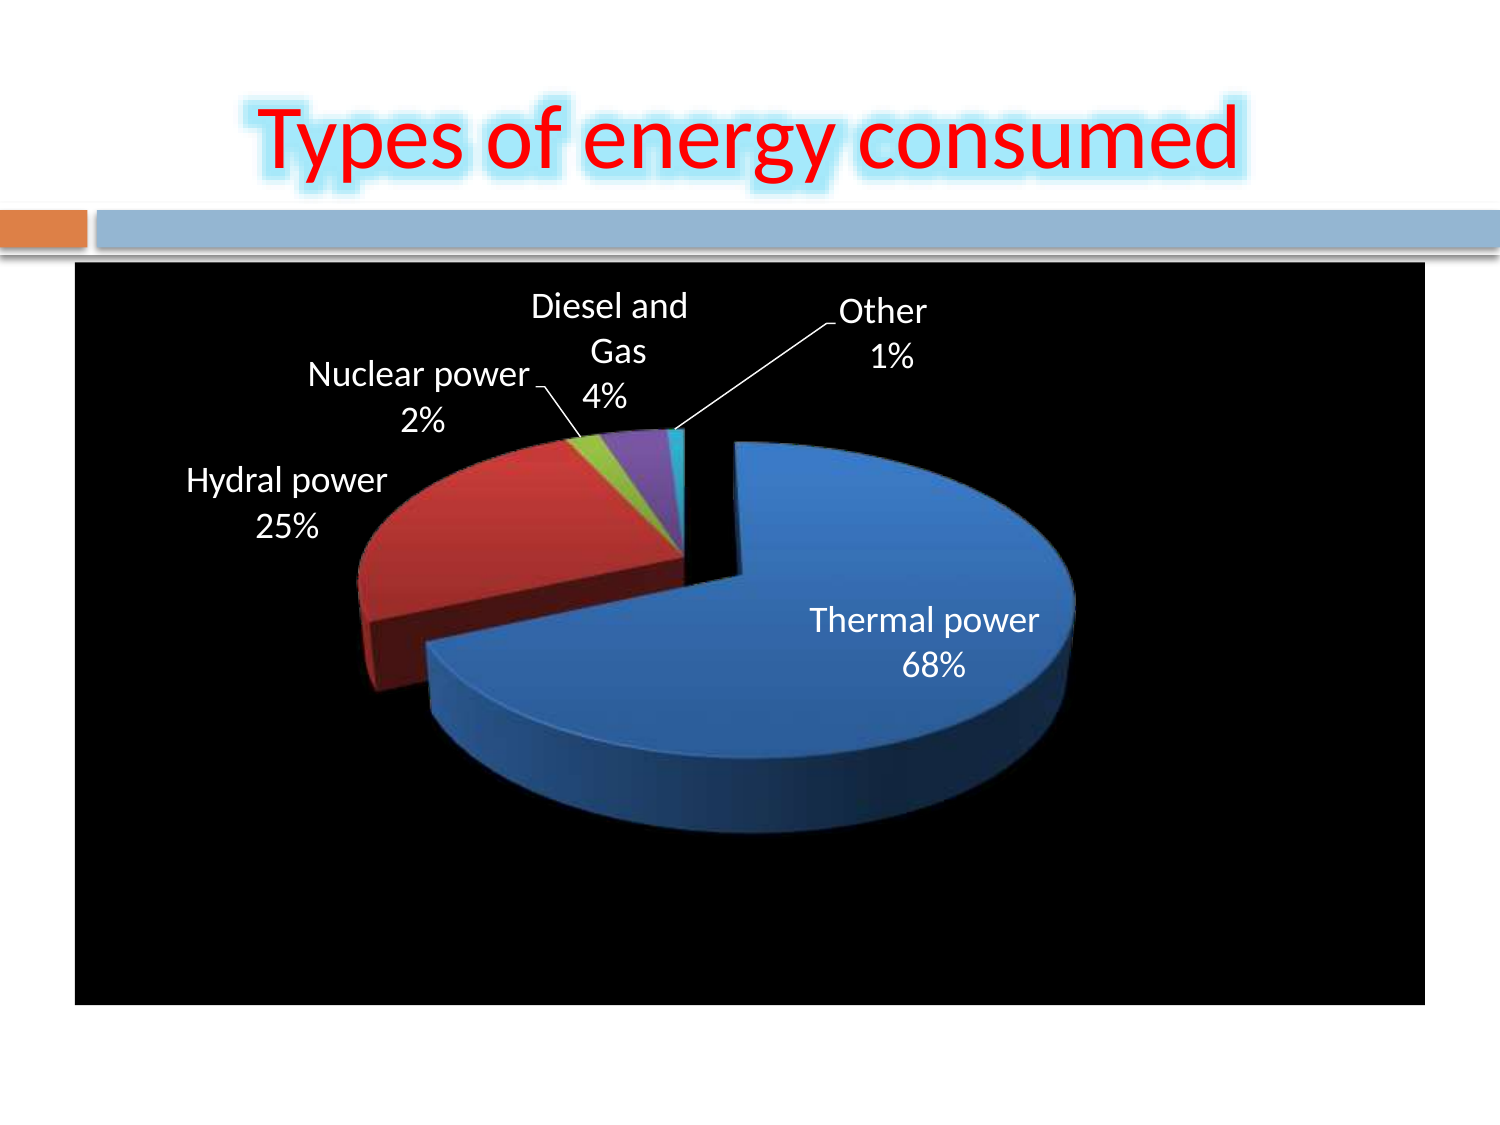

# Types of energy consumed

Diesel and  Gas  4%
Other  1%

Nuclear power  2%
Hydral power
25%

Thermal power  68%